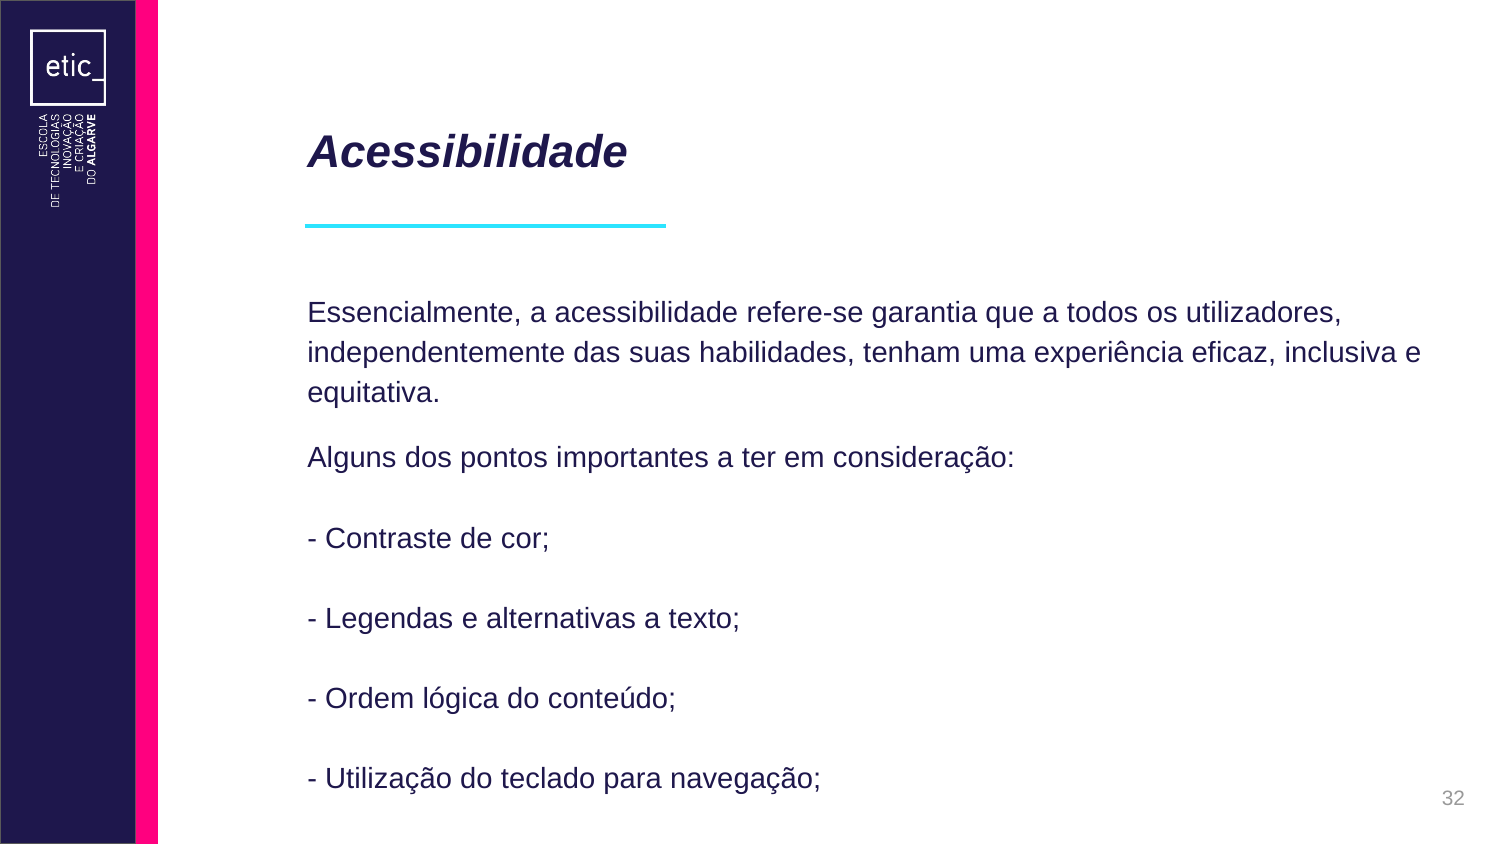

# Acessibilidade
Essencialmente, a acessibilidade refere-se garantia que a todos os utilizadores, independentemente das suas habilidades, tenham uma experiência eficaz, inclusiva e equitativa.
Alguns dos pontos importantes a ter em consideração:
- Contraste de cor;
- Legendas e alternativas a texto;
- Ordem lógica do conteúdo;
- Utilização do teclado para navegação;
32